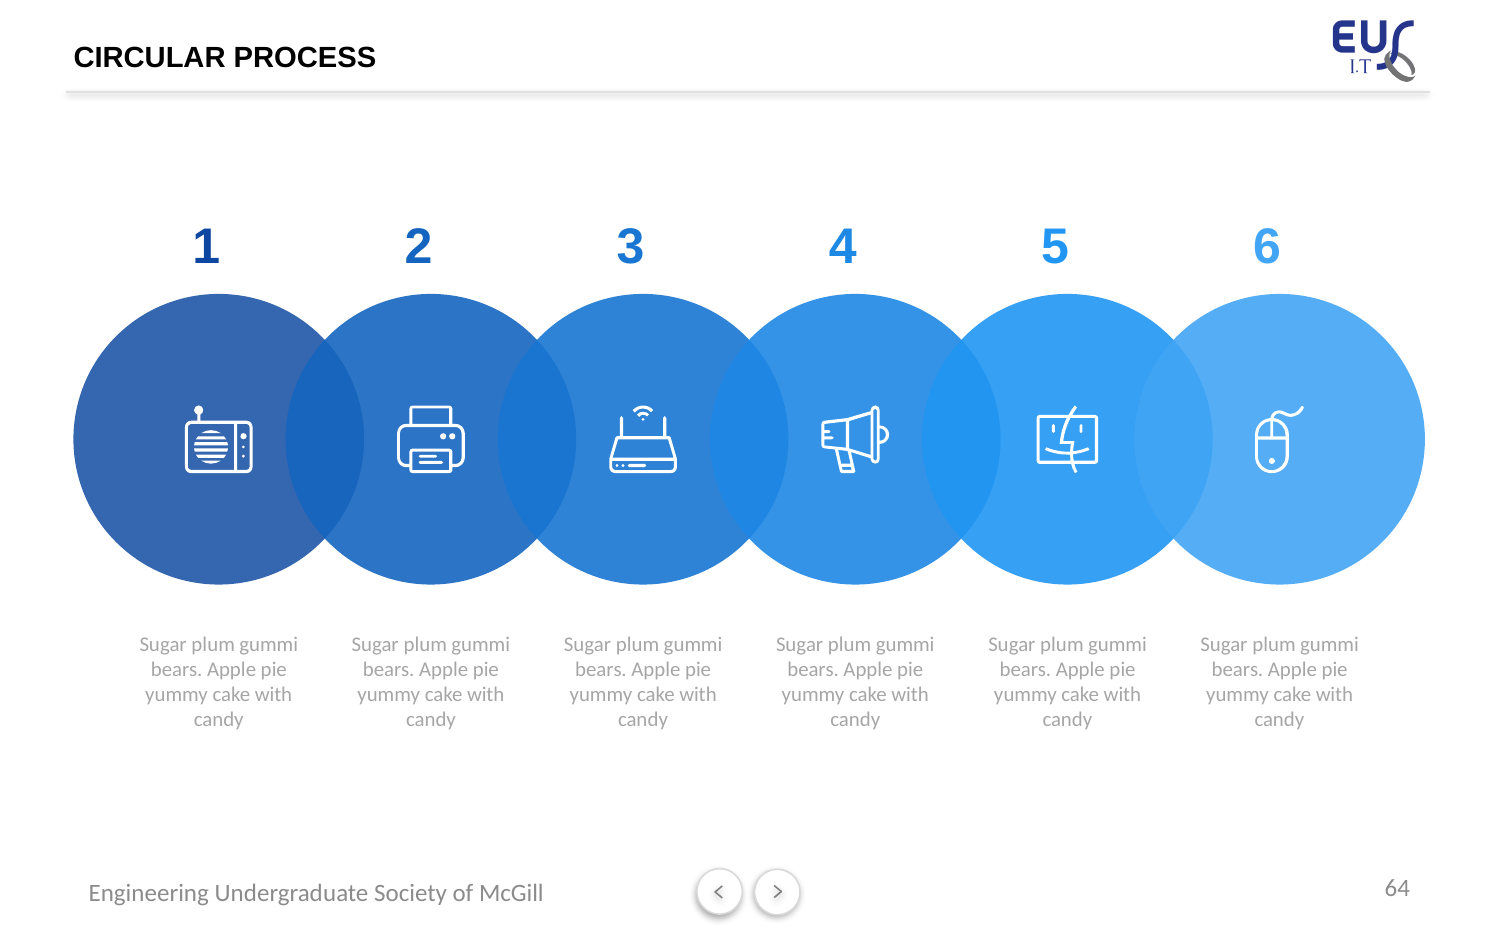

# CIRCULAR PROCESS
1
2
3
4
5
6

Sugar plum gummi bears. Apple pie yummy cake with candy
Sugar plum gummi bears. Apple pie yummy cake with candy
Sugar plum gummi bears. Apple pie yummy cake with candy
Sugar plum gummi bears. Apple pie yummy cake with candy
Sugar plum gummi bears. Apple pie yummy cake with candy
Sugar plum gummi bears. Apple pie yummy cake with candy
64